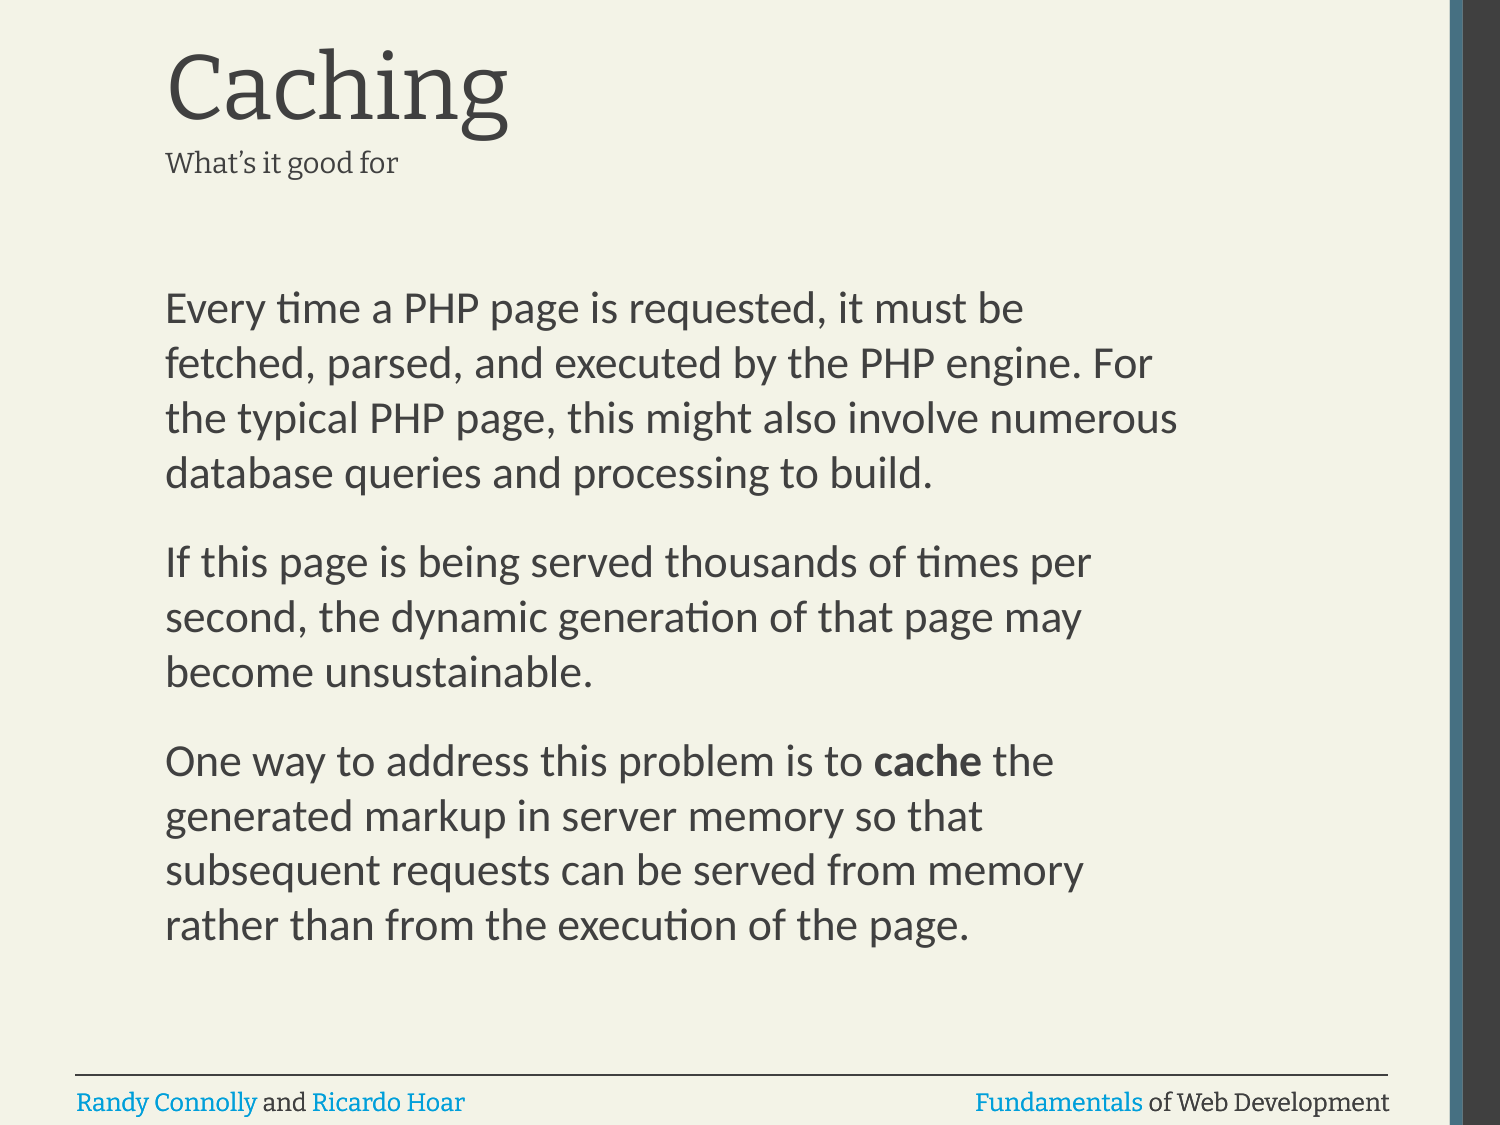

# Caching
What’s it good for
Every time a PHP page is requested, it must be fetched, parsed, and executed by the PHP engine. For the typical PHP page, this might also involve numerous database queries and processing to build.
If this page is being served thousands of times per second, the dynamic generation of that page may become unsustainable.
One way to address this problem is to cache the generated markup in server memory so that subsequent requests can be served from memory rather than from the execution of the page.